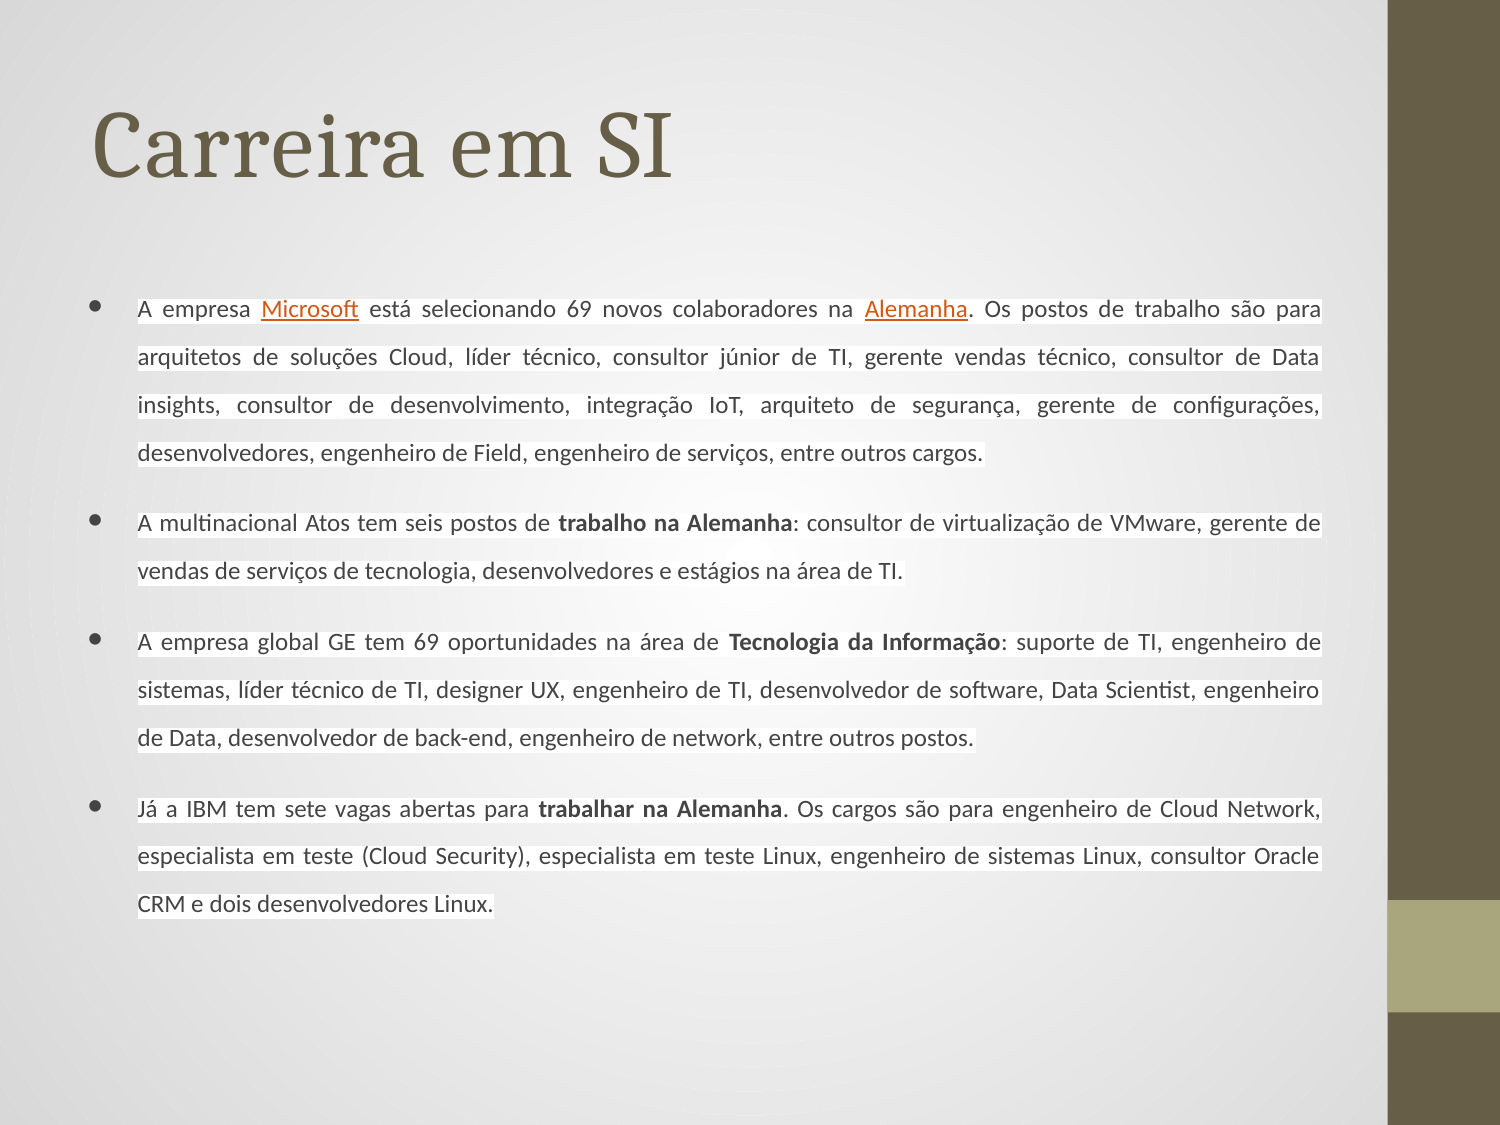

Carreira em SI
A empresa Microsoft está selecionando 69 novos colaboradores na Alemanha. Os postos de trabalho são para arquitetos de soluções Cloud, líder técnico, consultor júnior de TI, gerente vendas técnico, consultor de Data insights, consultor de desenvolvimento, integração IoT, arquiteto de segurança, gerente de configurações, desenvolvedores, engenheiro de Field, engenheiro de serviços, entre outros cargos.
A multinacional Atos tem seis postos de trabalho na Alemanha: consultor de virtualização de VMware, gerente de vendas de serviços de tecnologia, desenvolvedores e estágios na área de TI.
A empresa global GE tem 69 oportunidades na área de Tecnologia da Informação: suporte de TI, engenheiro de sistemas, líder técnico de TI, designer UX, engenheiro de TI, desenvolvedor de software, Data Scientist, engenheiro de Data, desenvolvedor de back-end, engenheiro de network, entre outros postos.
Já a IBM tem sete vagas abertas para trabalhar na Alemanha. Os cargos são para engenheiro de Cloud Network, especialista em teste (Cloud Security), especialista em teste Linux, engenheiro de sistemas Linux, consultor Oracle CRM e dois desenvolvedores Linux.